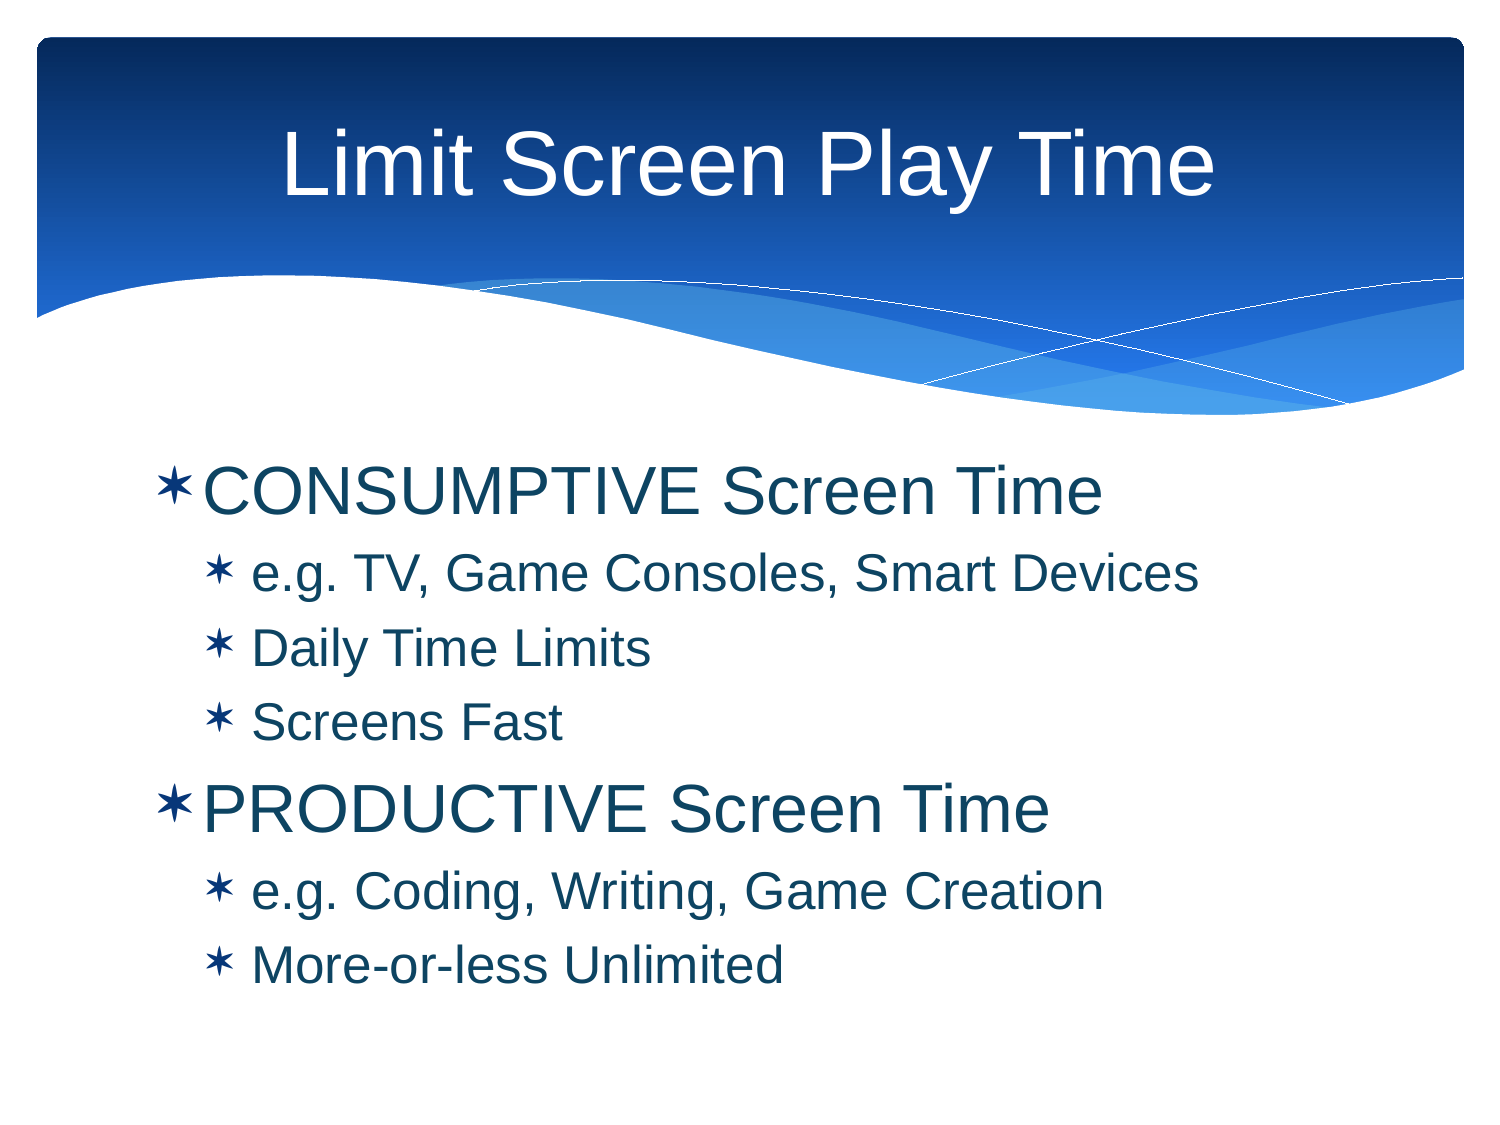

# Limit Screen Play Time
CONSUMPTIVE Screen Time
e.g. TV, Game Consoles, Smart Devices
Daily Time Limits
Screens Fast
PRODUCTIVE Screen Time
e.g. Coding, Writing, Game Creation
More-or-less Unlimited